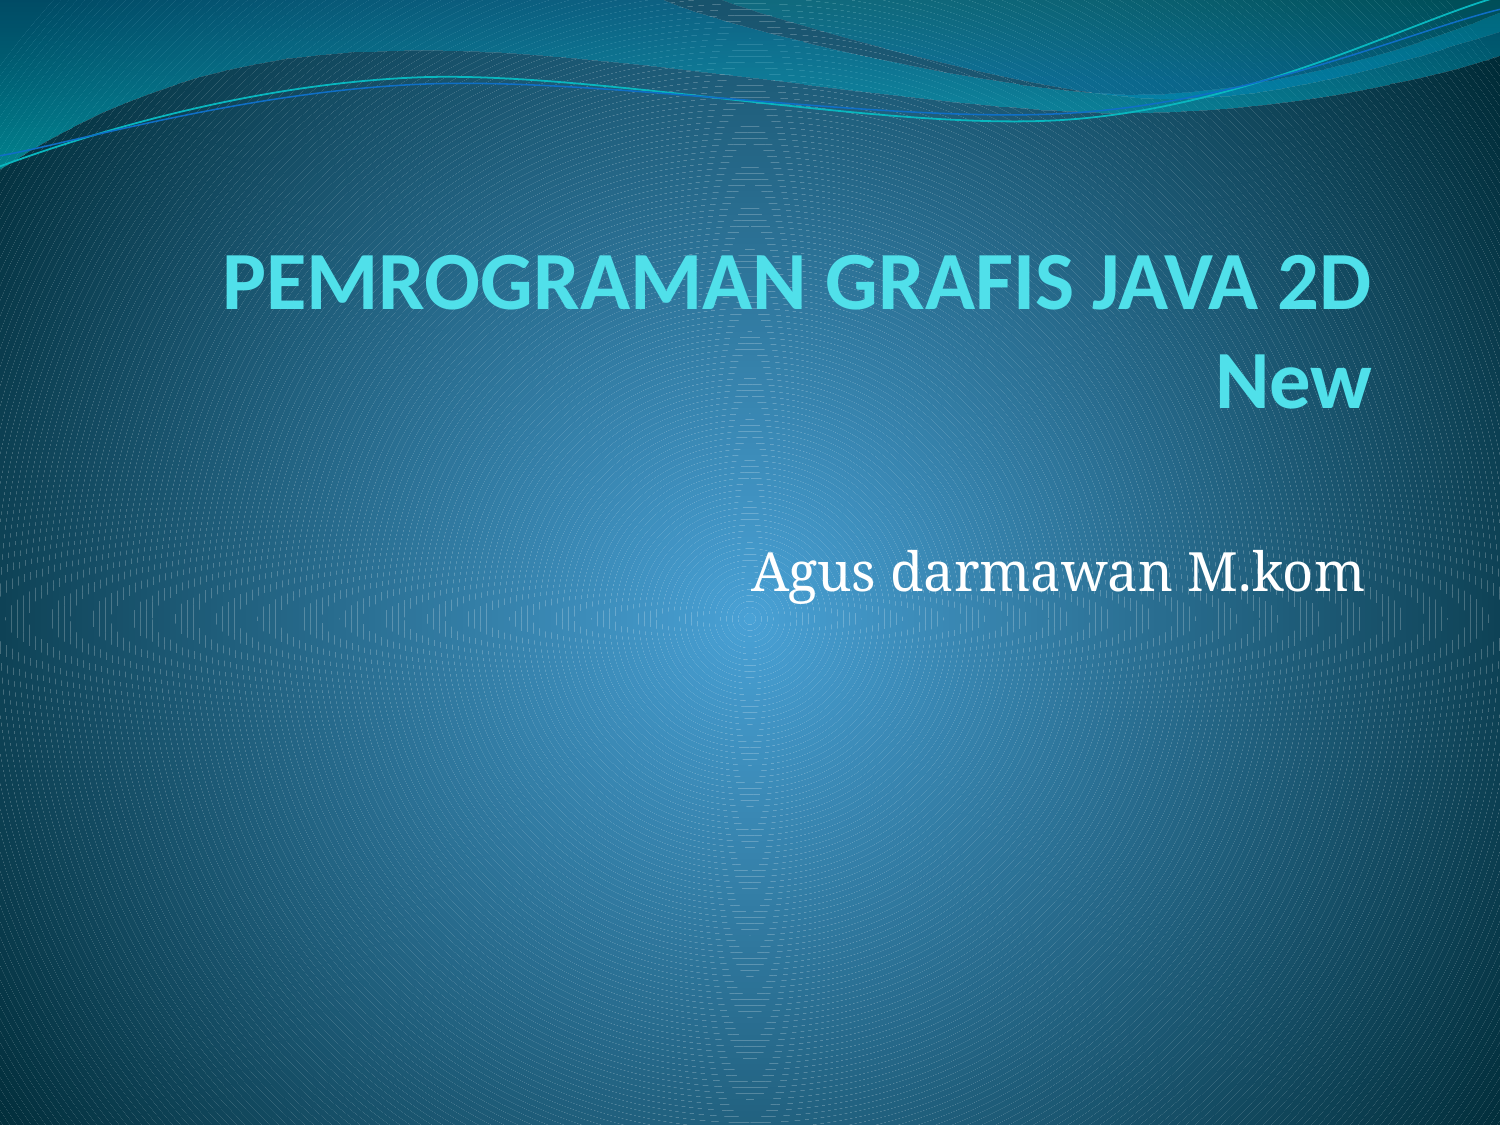

# PEMROGRAMAN GRAFIS JAVA 2D New
Agus darmawan M.kom